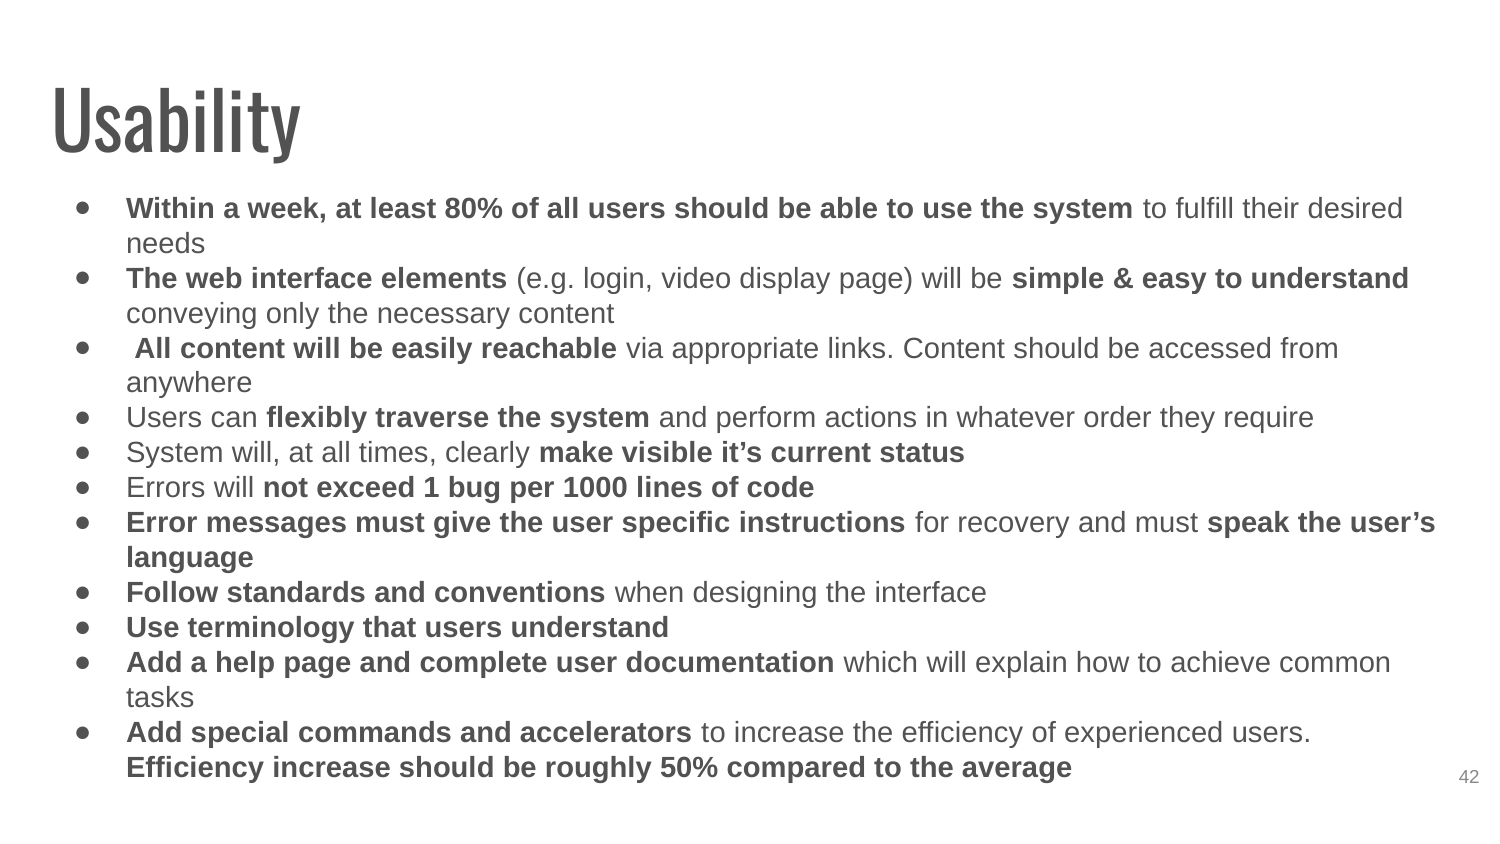

# Usability
Within a week, at least 80% of all users should be able to use the system to fulfill their desired needs
The web interface elements (e.g. login, video display page) will be simple & easy to understand conveying only the necessary content
 All content will be easily reachable via appropriate links. Content should be accessed from anywhere
Users can flexibly traverse the system and perform actions in whatever order they require
System will, at all times, clearly make visible it’s current status
Errors will not exceed 1 bug per 1000 lines of code
Error messages must give the user specific instructions for recovery and must speak the user’s language
Follow standards and conventions when designing the interface
Use terminology that users understand
Add a help page and complete user documentation which will explain how to achieve common tasks
Add special commands and accelerators to increase the efficiency of experienced users. Efficiency increase should be roughly 50% compared to the average
42